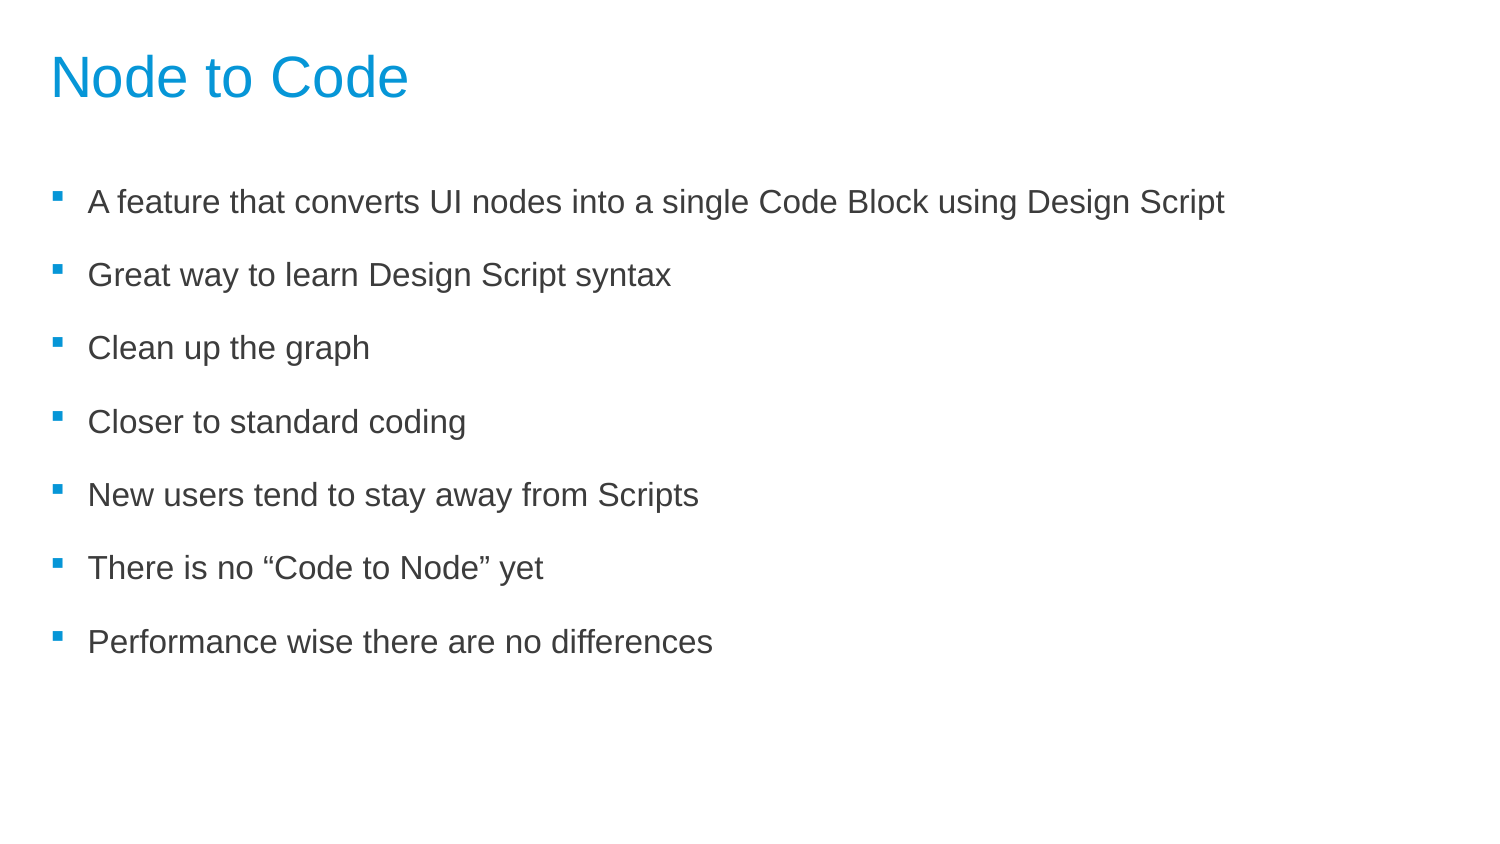

# Node to Code

A feature that converts UI nodes into a single Code Block using Design Script
Great way to learn Design Script syntax
Clean up the graph
Closer to standard coding
New users tend to stay away from Scripts
There is no “Code to Node” yet
Performance wise there are no differences